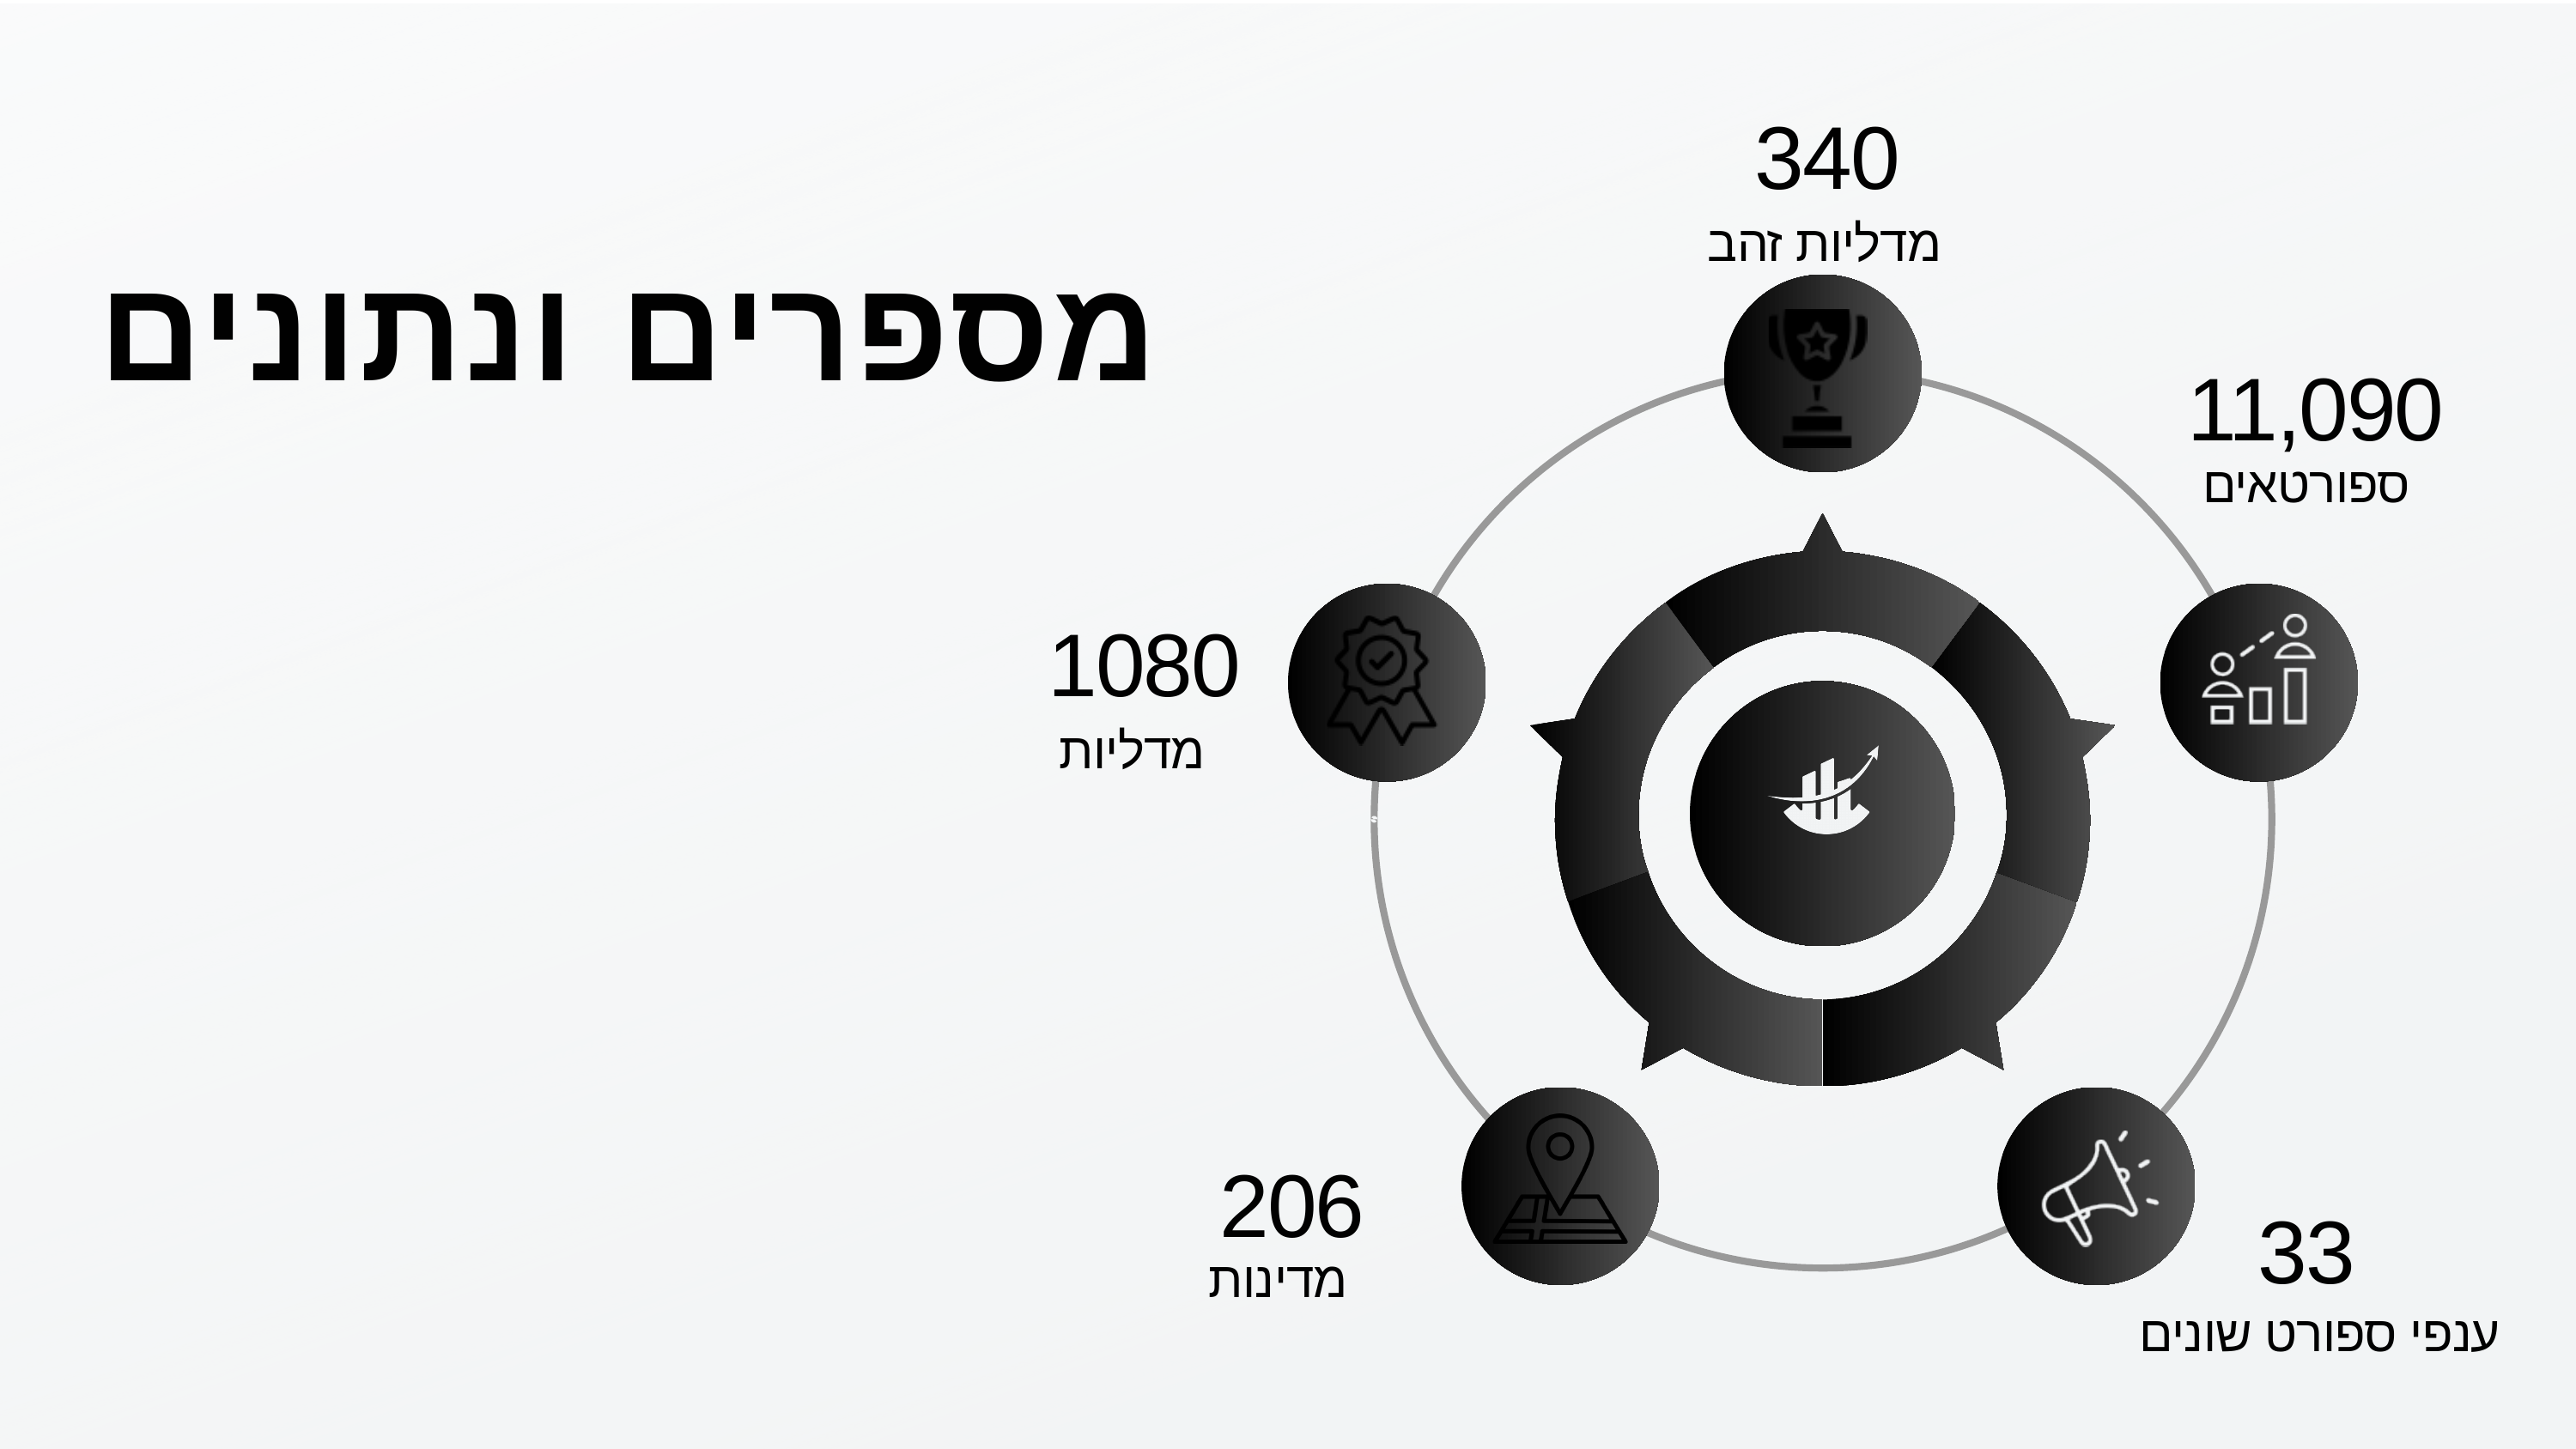

340
מדליות זהב

מספרים ונתונים

11,090

ספורטאים

1080

מדליות

206

33
מדינות
ענפי ספורט שונים